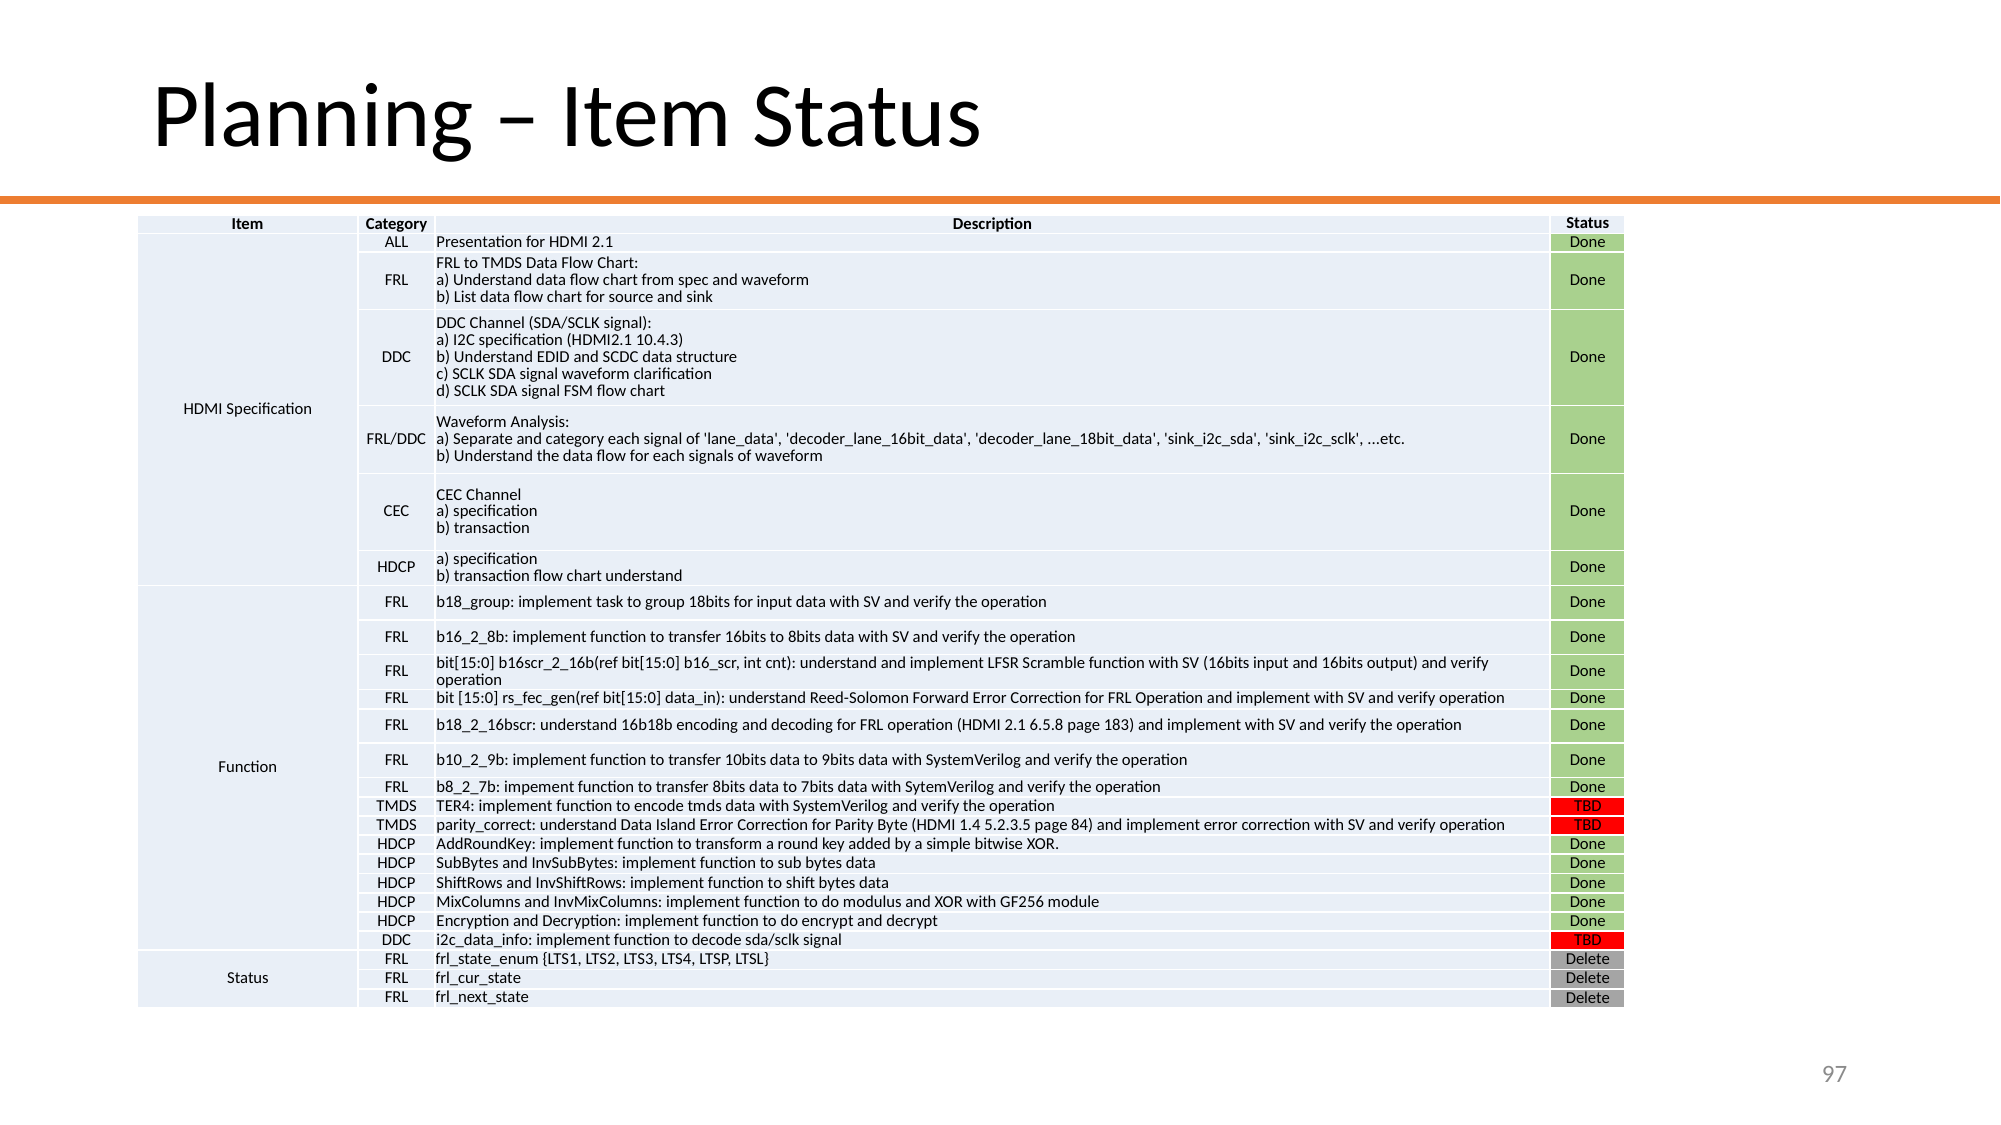

# Planning – Item Status
| Item | Category | Description | Status |
| --- | --- | --- | --- |
| HDMI Specification | ALL | Presentation for HDMI 2.1 | Done |
|  | FRL | FRL to TMDS Data Flow Chart: a) Understand data flow chart from spec and waveform b) List data flow chart for source and sink | Done |
|  | DDC | DDC Channel (SDA/SCLK signal): a) I2C specification (HDMI2.1 10.4.3) b) Understand EDID and SCDC data structure c) SCLK SDA signal waveform clarification d) SCLK SDA signal FSM flow chart | Done |
|  | FRL/DDC | Waveform Analysis: a) Separate and category each signal of 'lane\_data', 'decoder\_lane\_16bit\_data', 'decoder\_lane\_18bit\_data', 'sink\_i2c\_sda', 'sink\_i2c\_sclk', ...etc. b) Understand the data flow for each signals of waveform | Done |
|  | CEC | CEC Channel a) specification b) transaction | Done |
|  | HDCP | a) specification b) transaction flow chart understand | Done |
| Function | FRL | b18\_group: implement task to group 18bits for input data with SV and verify the operation | Done |
|  | FRL | b16\_2\_8b: implement function to transfer 16bits to 8bits data with SV and verify the operation | Done |
|  | FRL | bit[15:0] b16scr\_2\_16b(ref bit[15:0] b16\_scr, int cnt): understand and implement LFSR Scramble function with SV (16bits input and 16bits output) and verify operation | Done |
|  | FRL | bit [15:0] rs\_fec\_gen(ref bit[15:0] data\_in): understand Reed-Solomon Forward Error Correction for FRL Operation and implement with SV and verify operation | Done |
|  | FRL | b18\_2\_16bscr: understand 16b18b encoding and decoding for FRL operation (HDMI 2.1 6.5.8 page 183) and implement with SV and verify the operation | Done |
|  | FRL | b10\_2\_9b: implement function to transfer 10bits data to 9bits data with SystemVerilog and verify the operation | Done |
|  | FRL | b8\_2\_7b: impement function to transfer 8bits data to 7bits data with SytemVerilog and verify the operation | Done |
|  | TMDS | TER4: implement function to encode tmds data with SystemVerilog and verify the operation | TBD |
|  | TMDS | parity\_correct: understand Data Island Error Correction for Parity Byte (HDMI 1.4 5.2.3.5 page 84) and implement error correction with SV and verify operation | TBD |
|  | HDCP | AddRoundKey: implement function to transform a round key added by a simple bitwise XOR. | Done |
|  | HDCP | SubBytes and InvSubBytes: implement function to sub bytes data | Done |
|  | HDCP | ShiftRows and InvShiftRows: implement function to shift bytes data | Done |
|  | HDCP | MixColumns and InvMixColumns: implement function to do modulus and XOR with GF256 module | Done |
|  | HDCP | Encryption and Decryption: implement function to do encrypt and decrypt | Done |
|  | DDC | i2c\_data\_info: implement function to decode sda/sclk signal | TBD |
| Status | FRL | frl\_state\_enum {LTS1, LTS2, LTS3, LTS4, LTSP, LTSL} | Delete |
|  | FRL | frl\_cur\_state | Delete |
|  | FRL | frl\_next\_state | Delete |
97